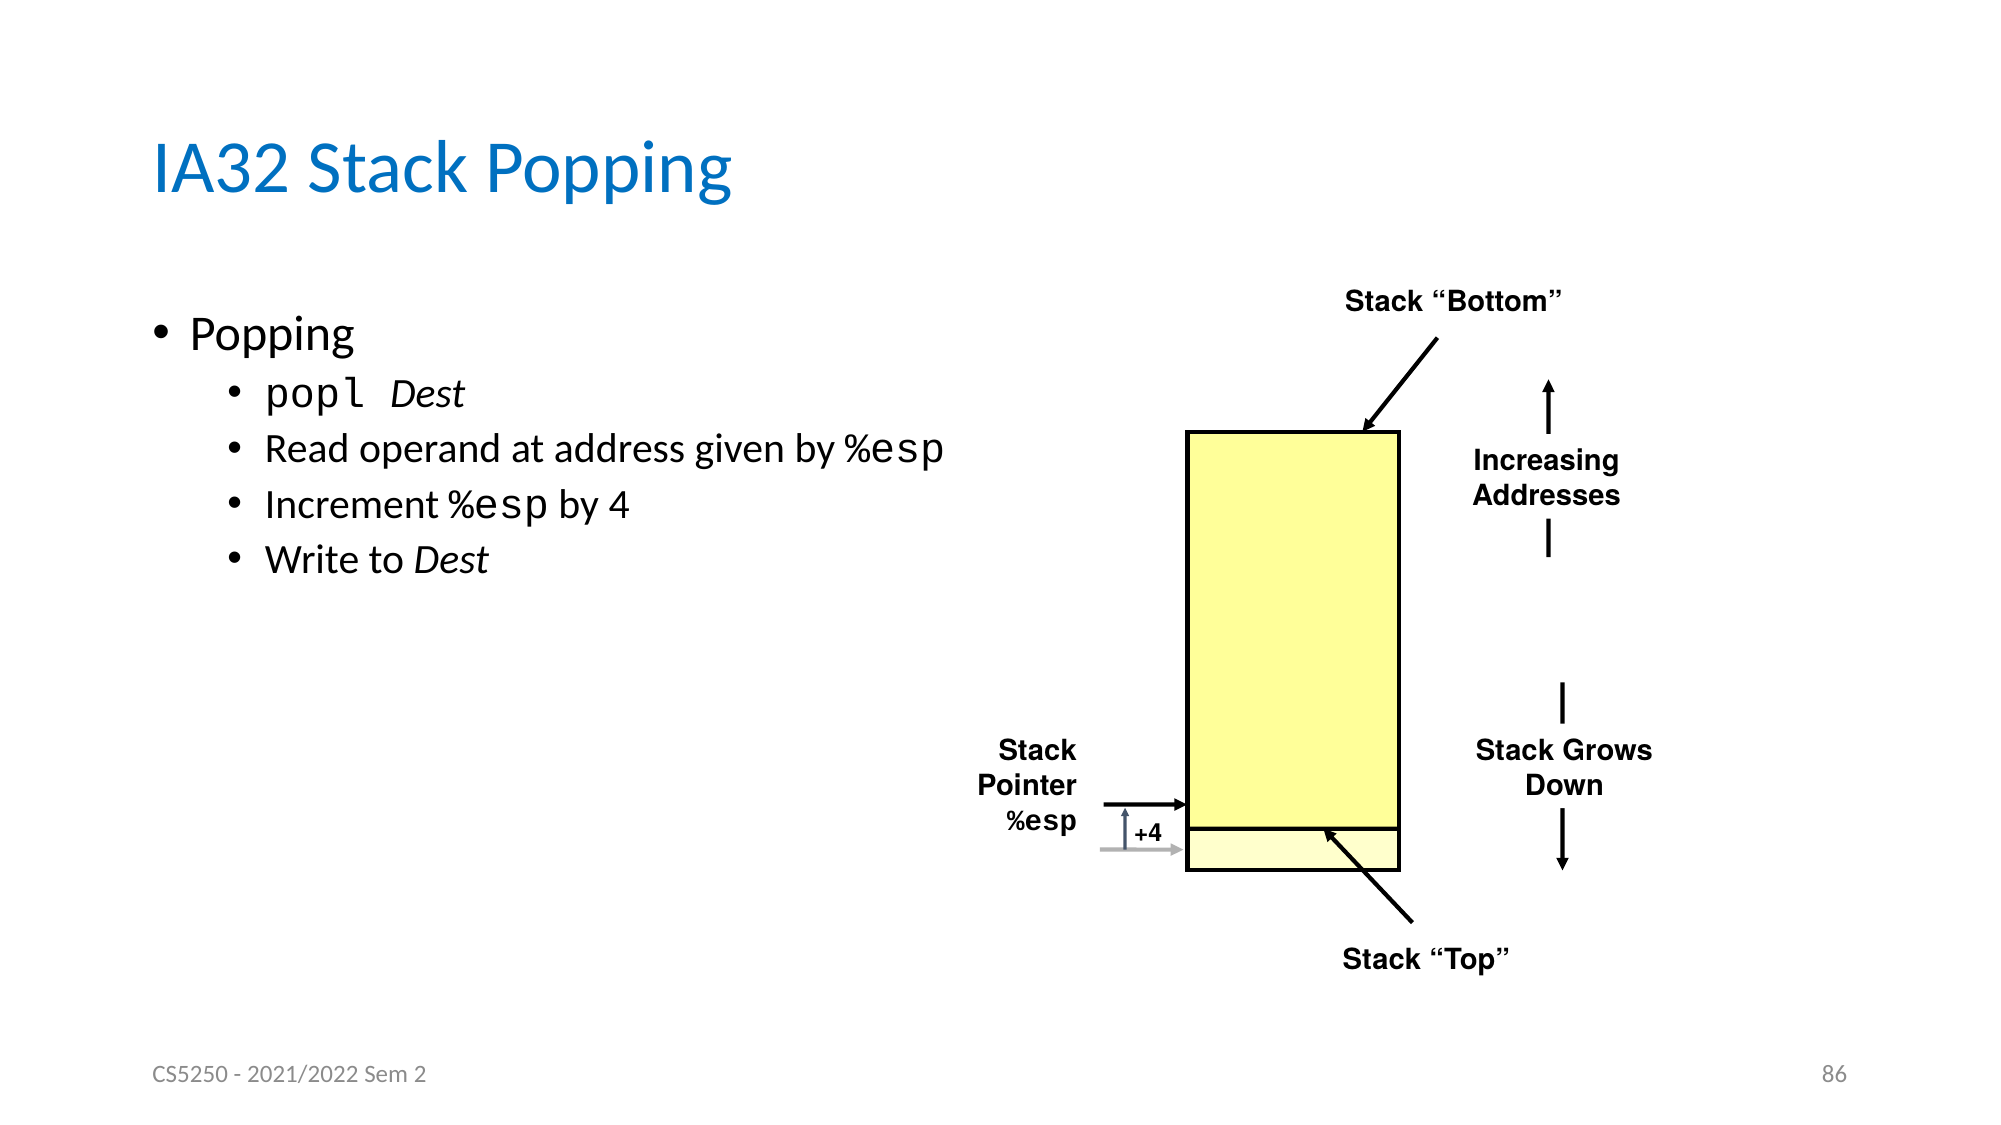

# IA32 Stack Popping
Stack “Bottom”

Increasing
Addresses

Stack Grows
Down
Stack
Pointer
%esp

+4

Stack “Top”
Popping
popl Dest
Read operand at address given by %esp
Increment %esp by 4
Write to Dest
CS5250 - 2021/2022 Sem 2
86